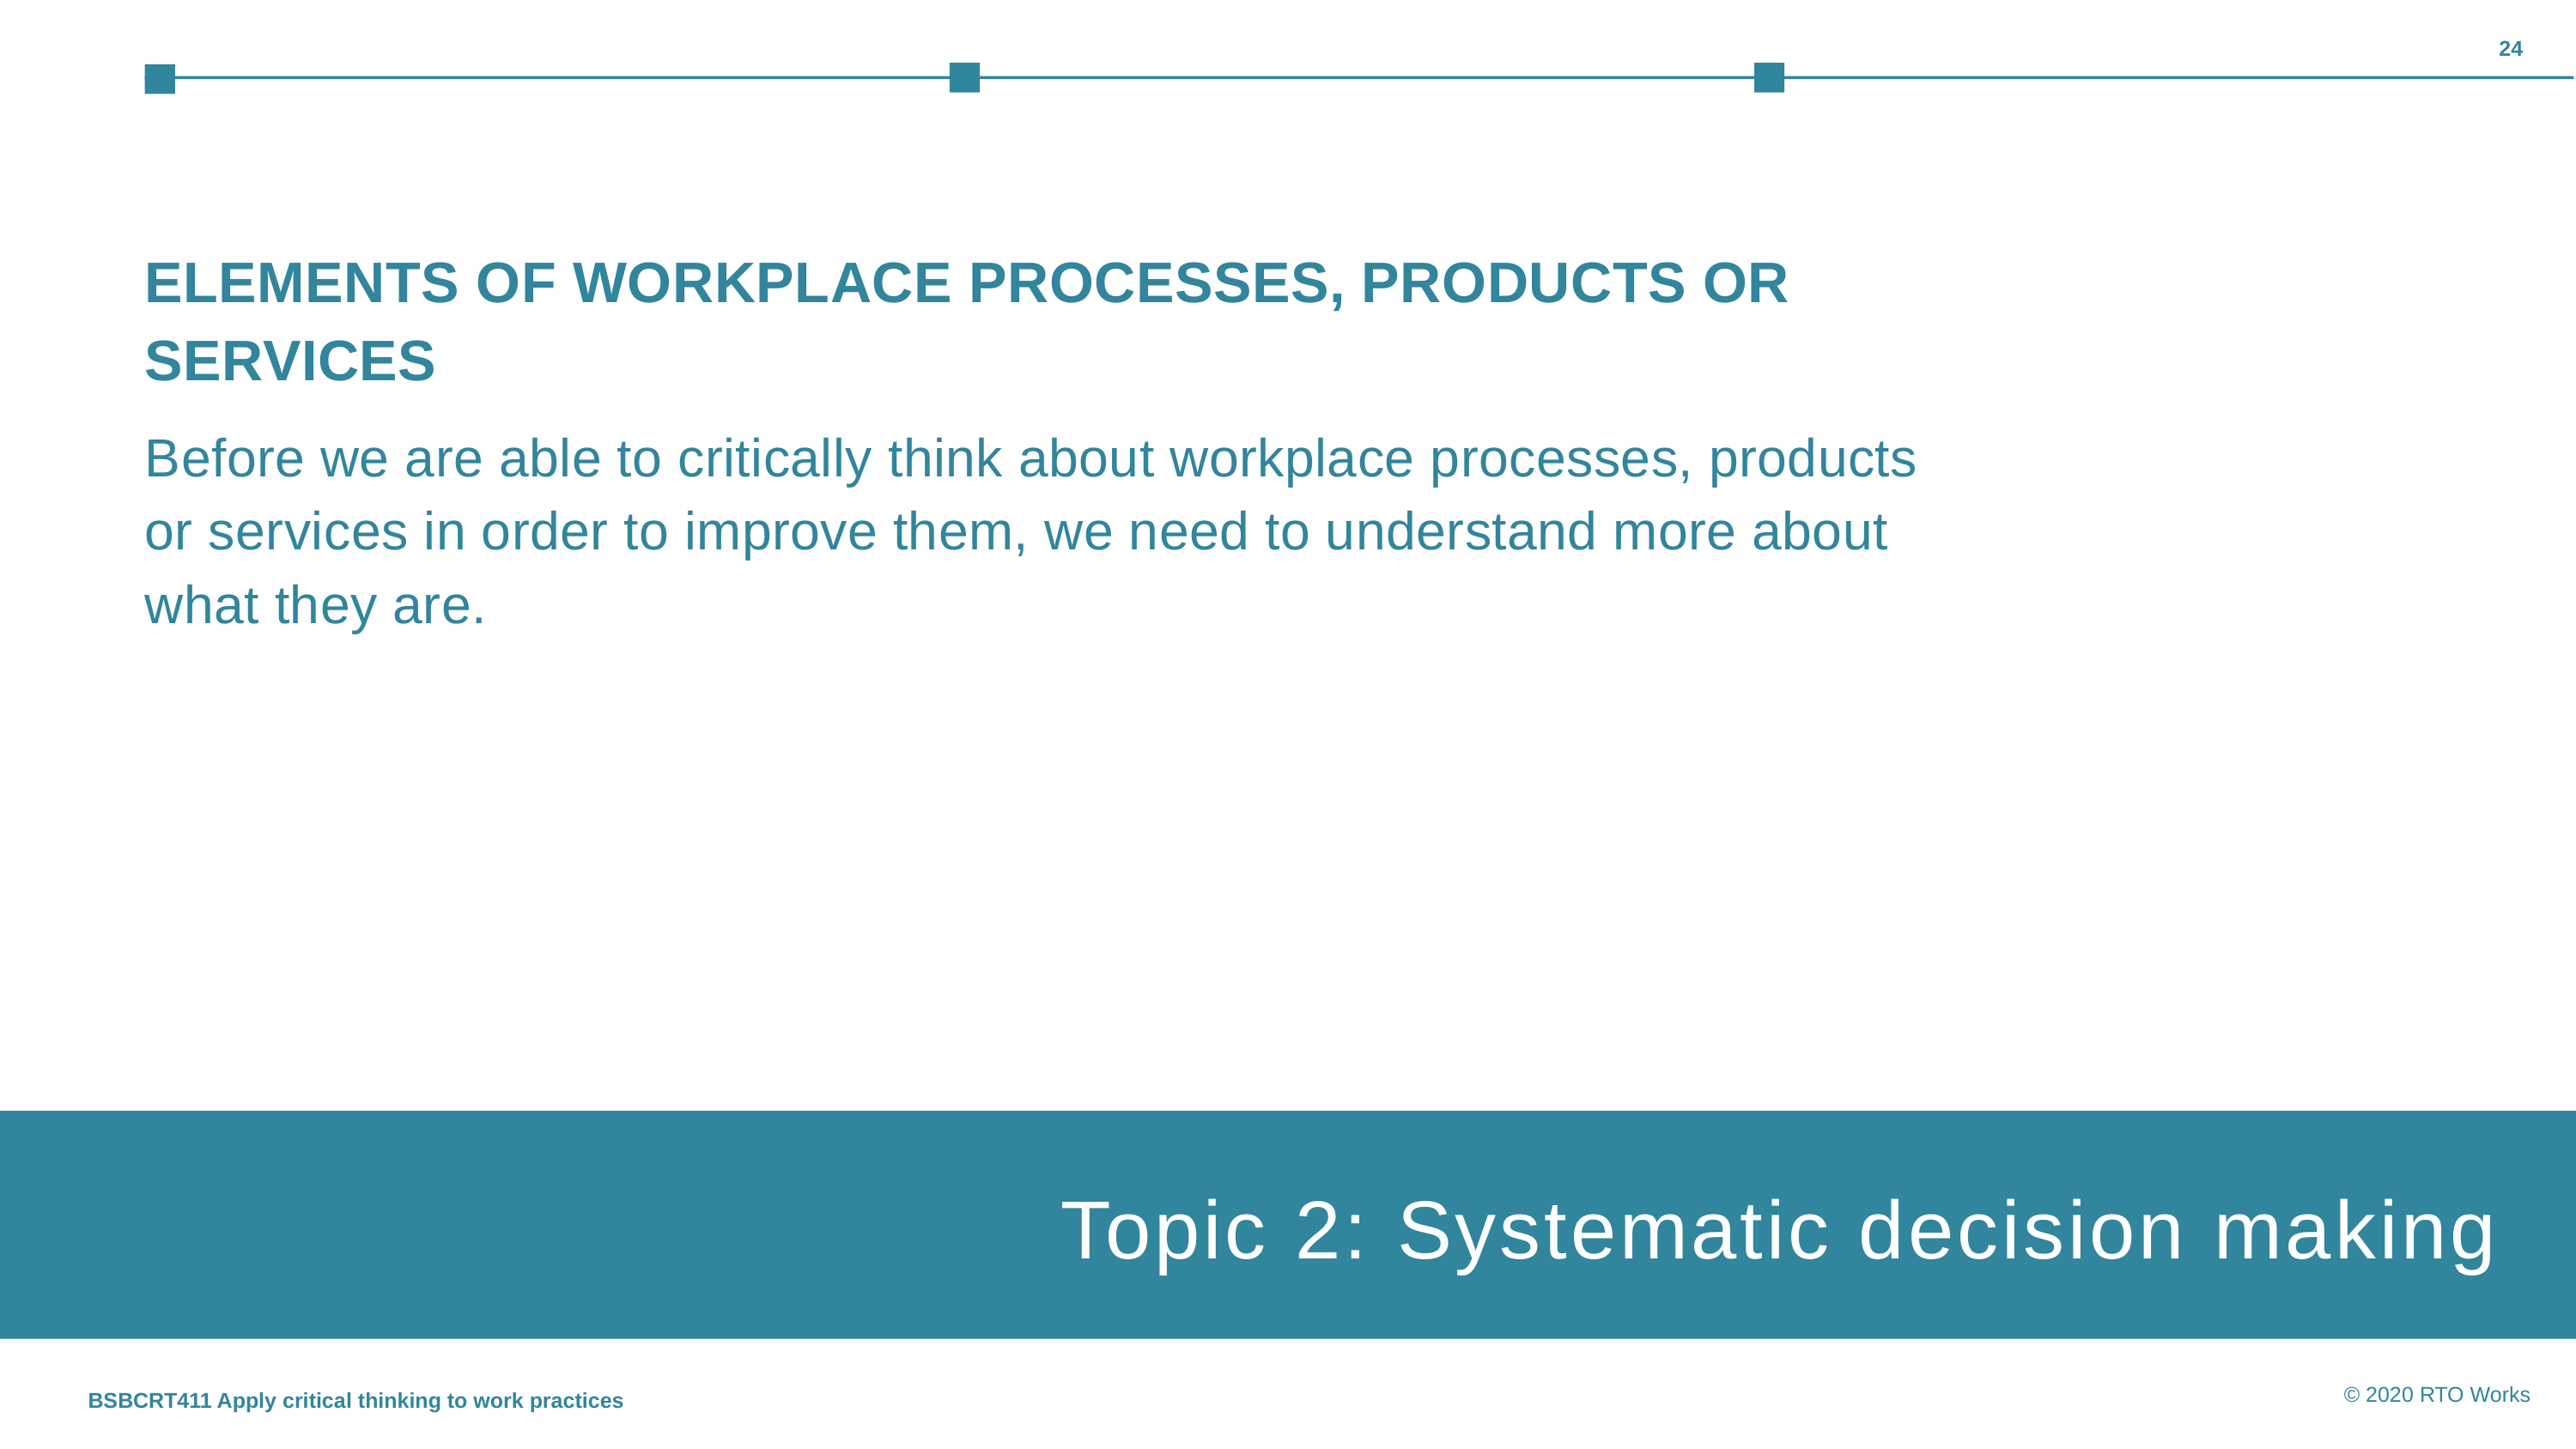

24

ELEMENTS OF WORKPLACE PROCESSES, PRODUCTS OR SERVICES
Before we are able to critically think about workplace processes, products or services in order to improve them, we need to understand more about what they are.

Topic 2: Systematic decision making
Topic 1: Insert topic title
BSBCRT411 Apply critical thinking to work practices
© 2020 RTO Works